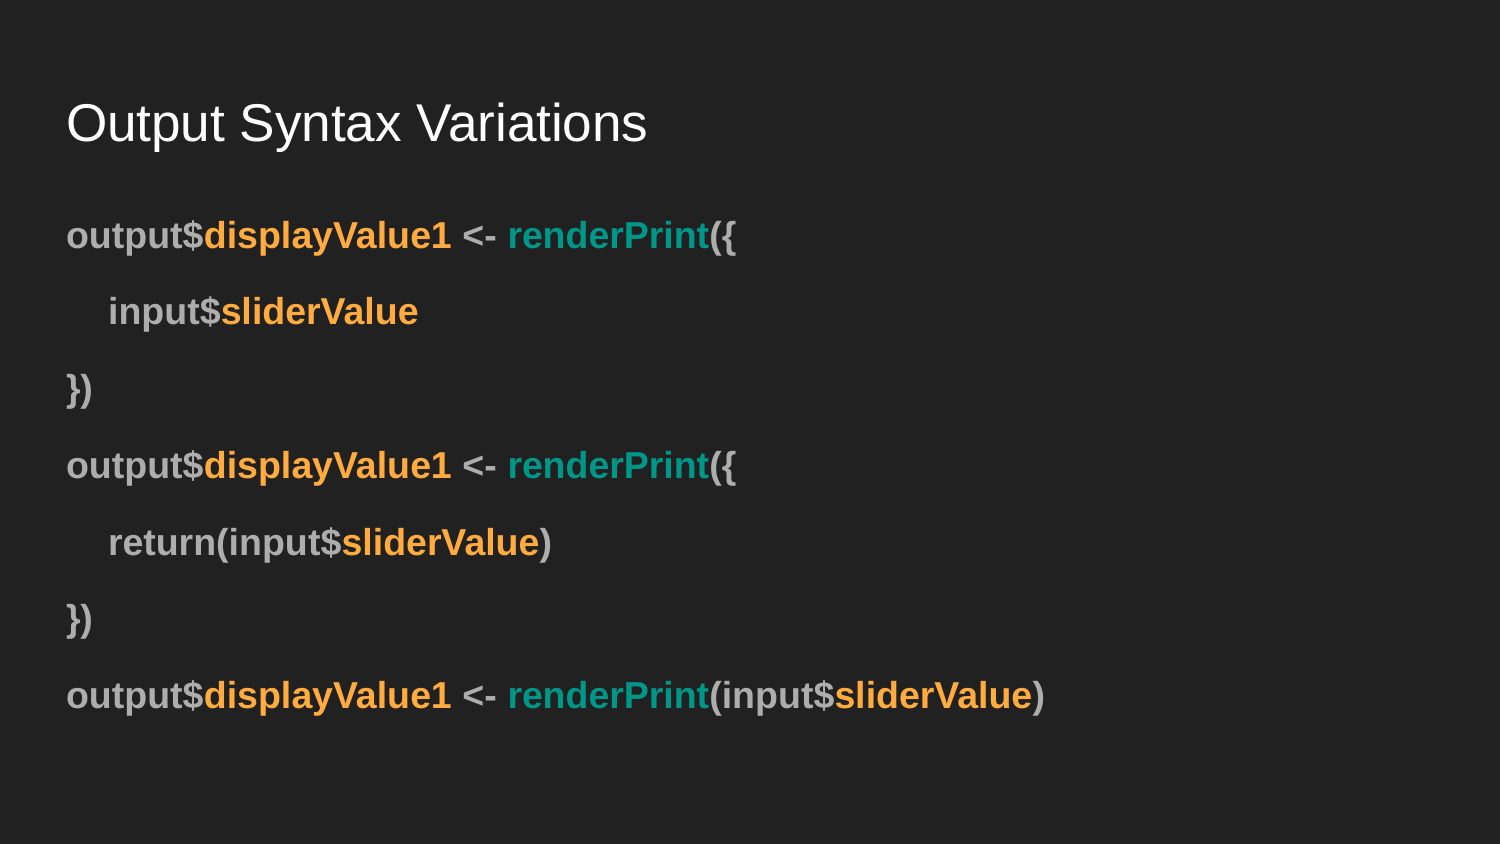

# Output Syntax Variations
output$displayValue1 <- renderPrint({
    input$sliderValue
})
output$displayValue1 <- renderPrint({
    return(input$sliderValue)
})
output$displayValue1 <- renderPrint(input$sliderValue)